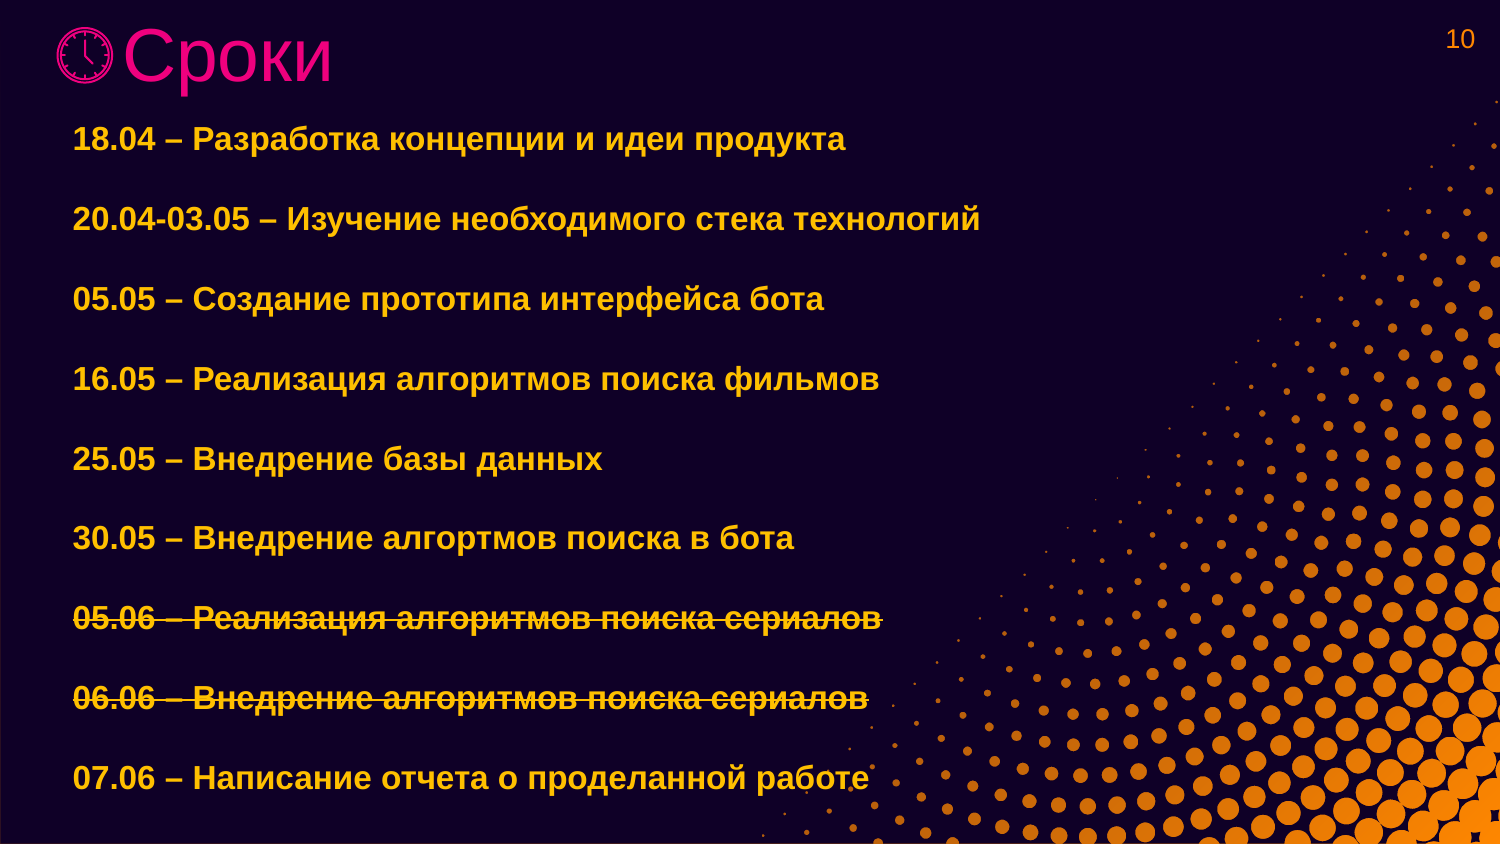

# Сроки
10

18.04 – Разработка концепции и идеи продукта

20.04-03.05 – Изучение необходимого стека технологий

05.05 – Создание прототипа интерфейса бота

16.05 – Реализация алгоритмов поиска фильмов

25.05 – Внедрение базы данных

30.05 – Внедрение алгортмов поиска в бота

05.06 – Реализация алгоритмов поиска сериалов

06.06 – Внедрение алгоритмов поиска сериалов

07.06 – Написание отчета о проделанной работе